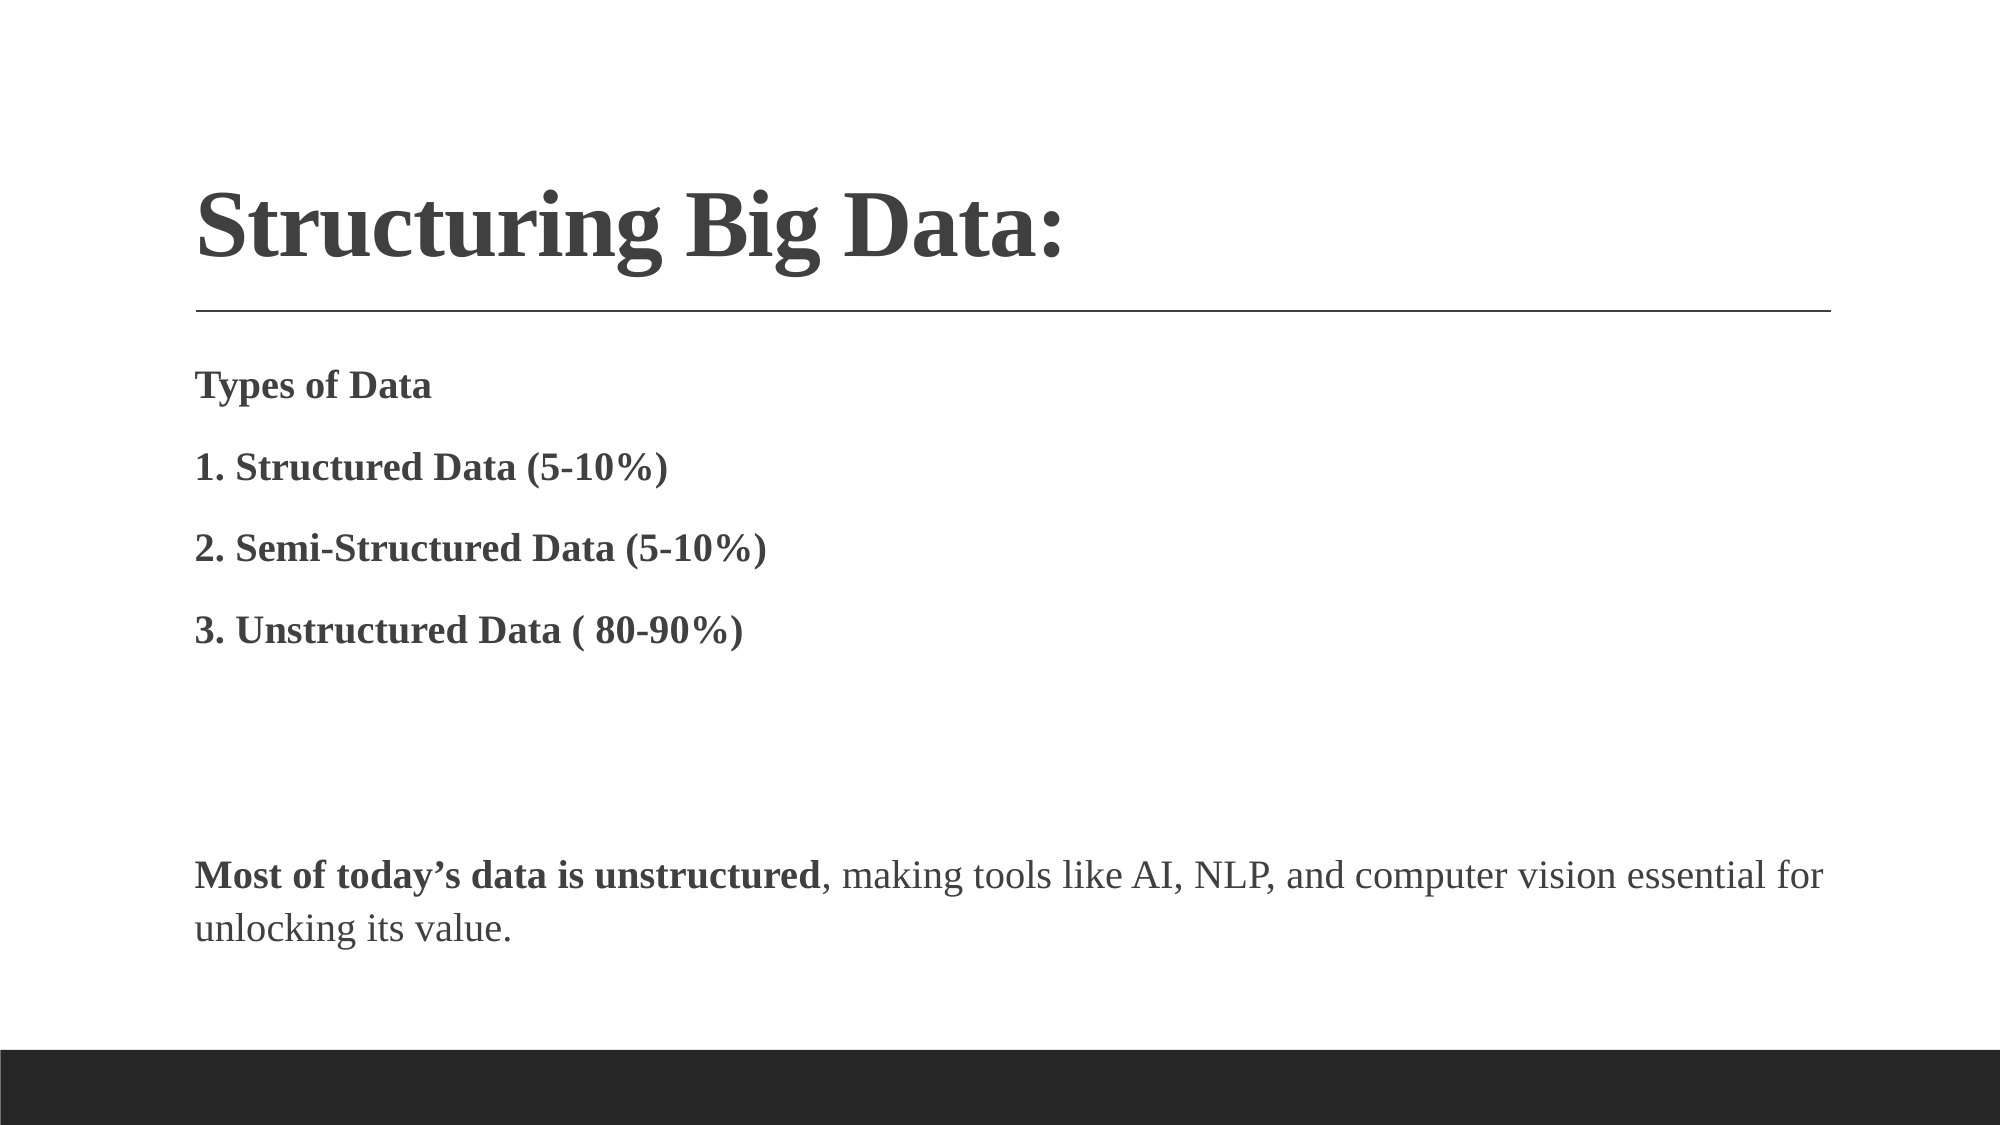

# Structuring Big Data:
Types of Data
1. Structured Data (5-10%)
2. Semi-Structured Data (5-10%)
3. Unstructured Data ( 80-90%)

Most of today’s data is unstructured, making tools like AI, NLP, and computer vision essential for unlocking its value.